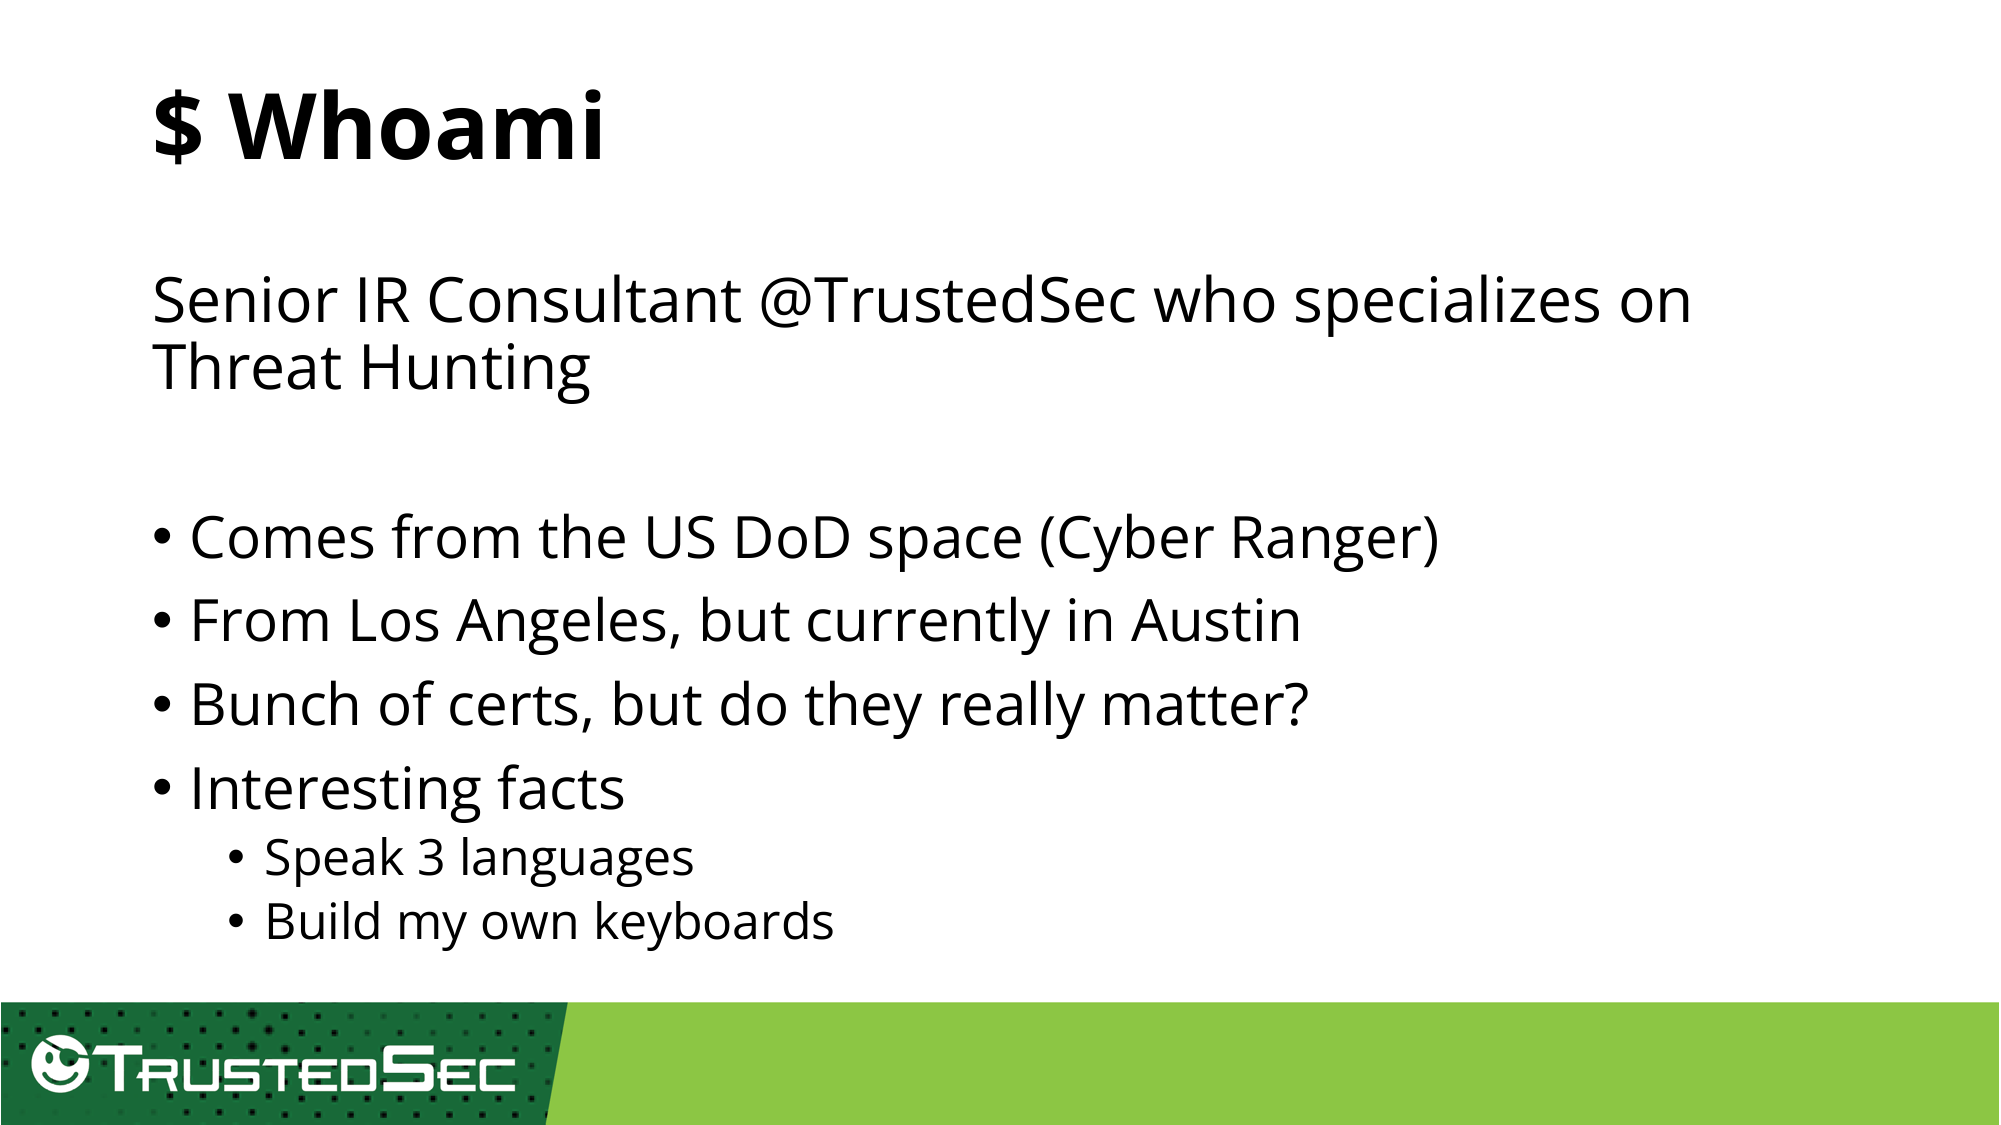

# $ Whoami
Senior IR Consultant @TrustedSec who specializes on Threat Hunting

Comes from the US DoD space (Cyber Ranger)
From Los Angeles, but currently in Austin
Bunch of certs, but do they really matter?
Interesting facts
Speak 3 languages
Build my own keyboards